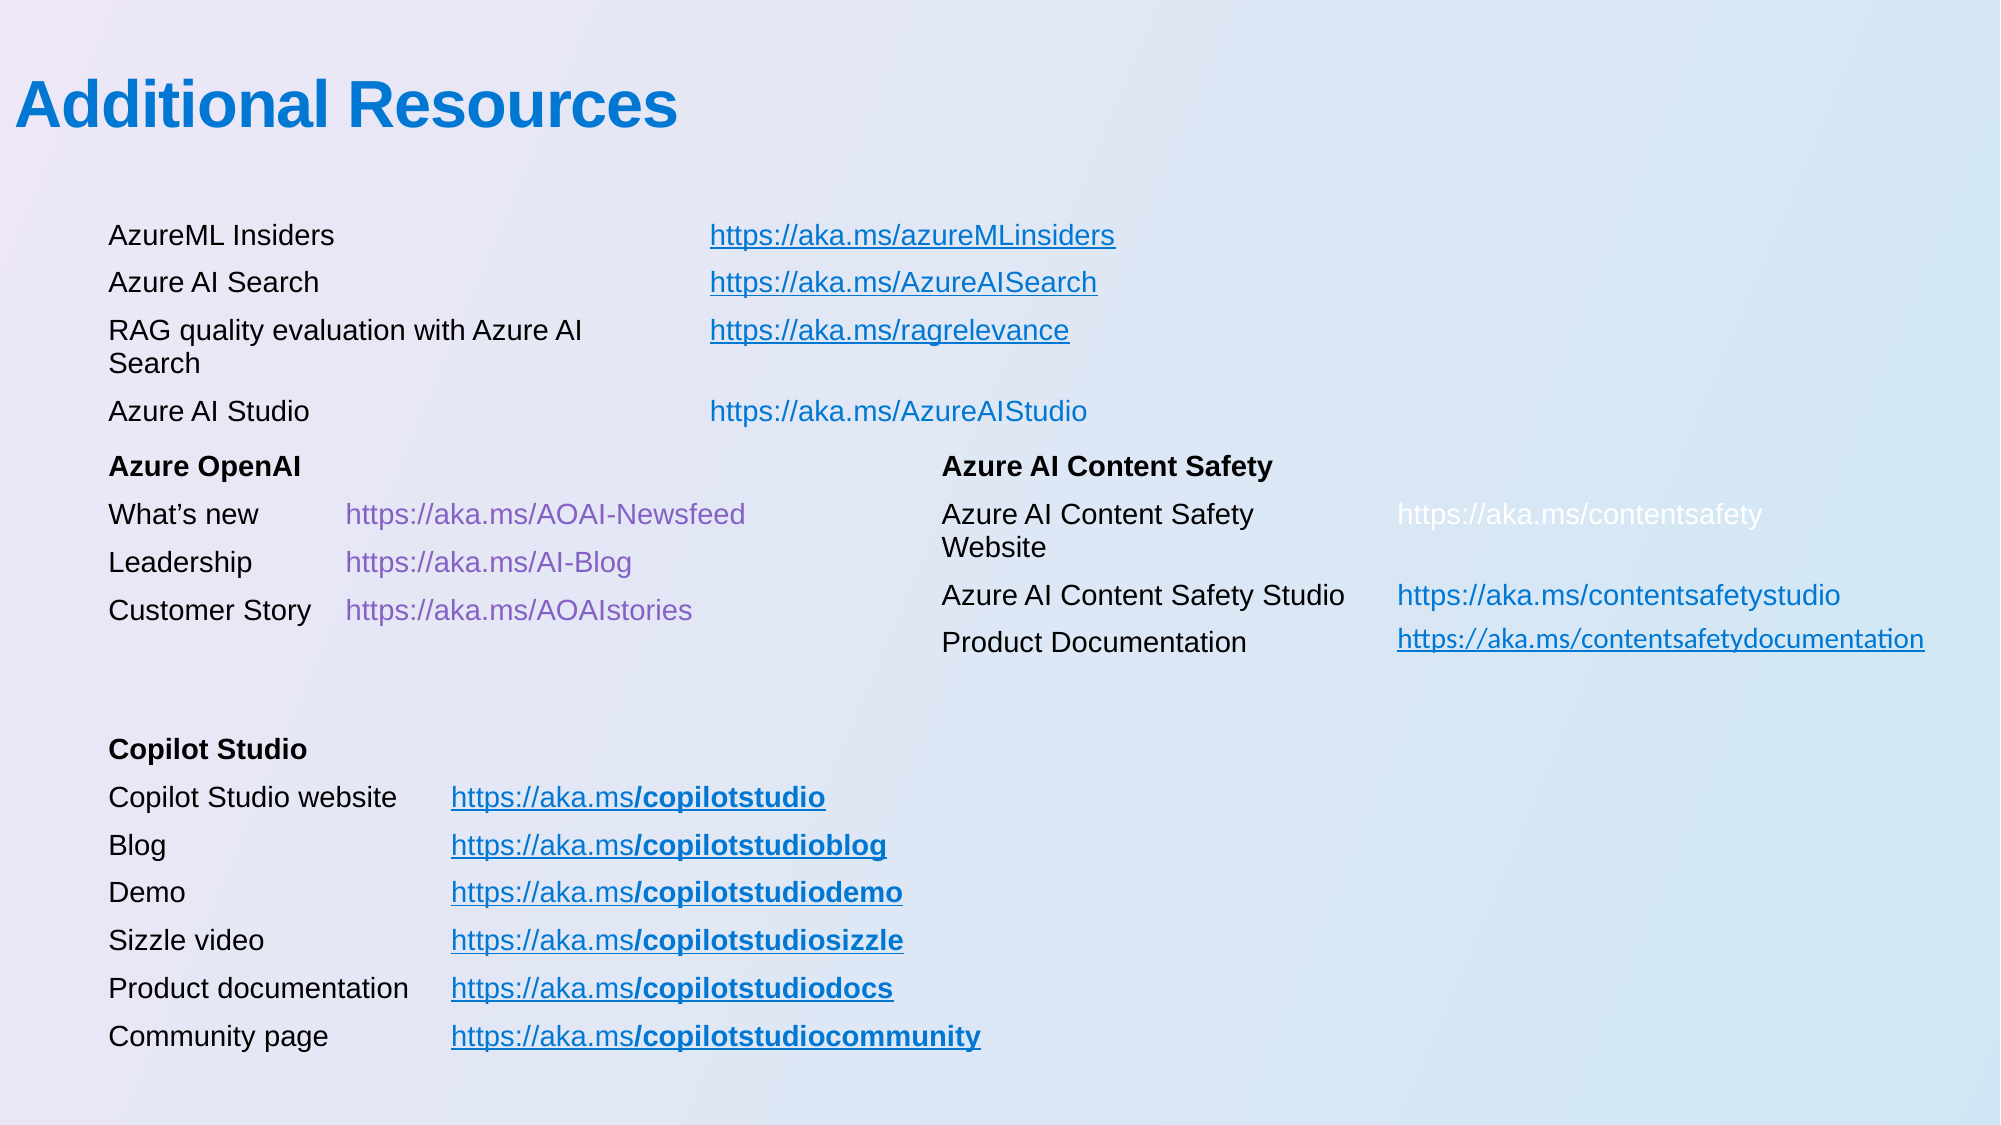

Additional Resources
| AzureML Insiders | https://aka.ms/azureMLinsiders |
| --- | --- |
| Azure AI Search | https://aka.ms/AzureAISearch |
| RAG quality evaluation with Azure AI Search | https://aka.ms/ragrelevance |
| Azure AI Studio | https://aka.ms/AzureAIStudio |
| Azure OpenAI |  |
| --- | --- |
| What’s new | https://aka.ms/AOAI-Newsfeed |
| Leadership | https://aka.ms/AI-Blog |
| Customer Story | https://aka.ms/AOAIstories |
| Azure AI Content Safety |  |
| --- | --- |
| Azure AI Content Safety Website | https://aka.ms/contentsafety |
| Azure AI Content Safety Studio | https://aka.ms/contentsafetystudio |
| Product Documentation | https://aka.ms/contentsafetydocumentation |
| Copilot Studio |  |
| --- | --- |
| Copilot Studio website | https://aka.ms/copilotstudio |
| Blog | https://aka.ms/copilotstudioblog |
| Demo | https://aka.ms/copilotstudiodemo |
| Sizzle video | https://aka.ms/copilotstudiosizzle |
| Product documentation | https://aka.ms/copilotstudiodocs |
| Community page | https://aka.ms/copilotstudiocommunity |